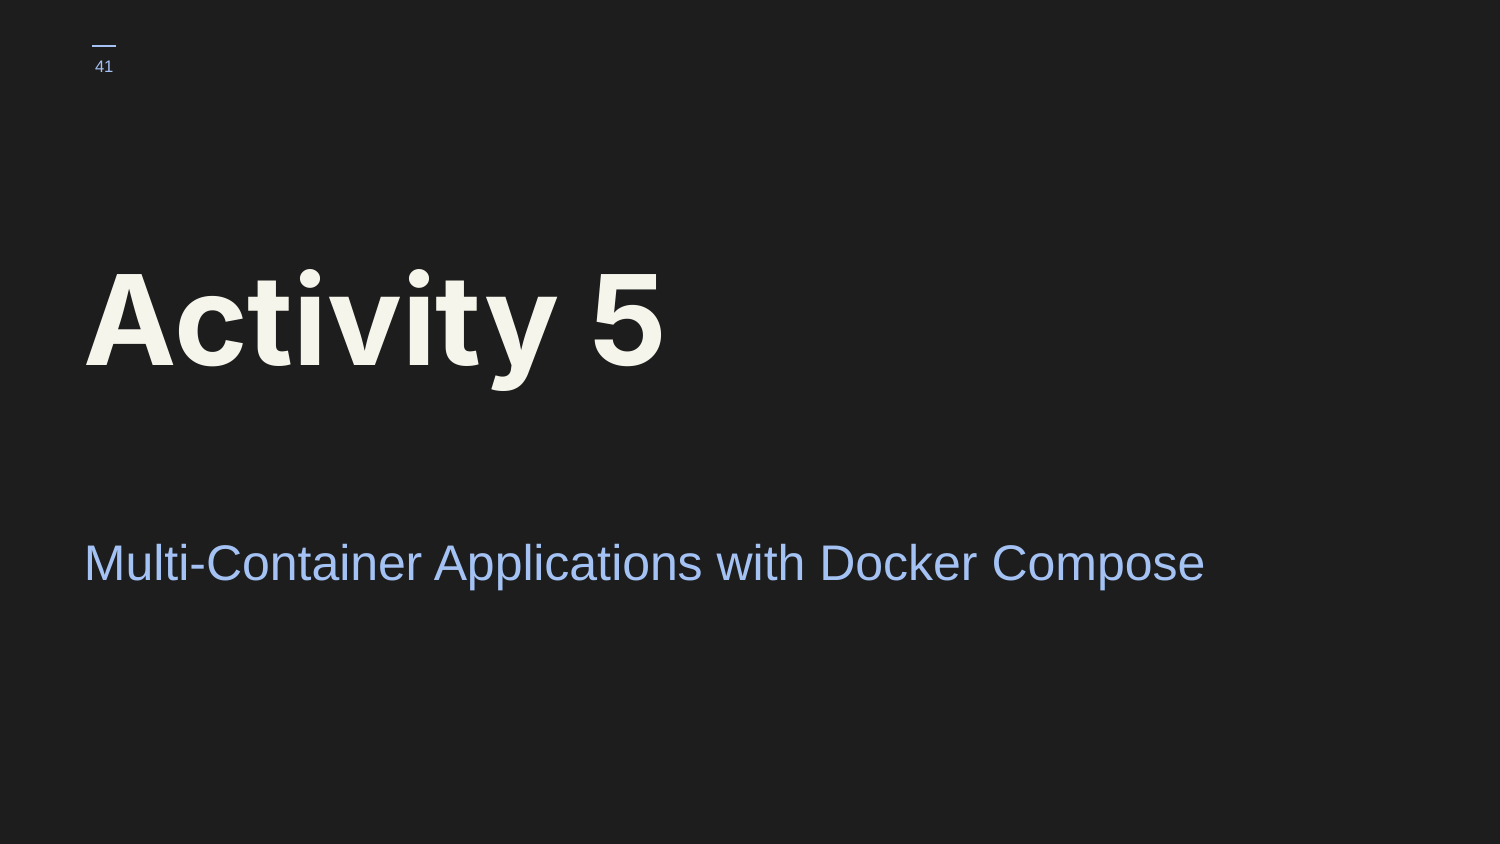

41
# Activity 5
Multi-Container Applications with Docker Compose